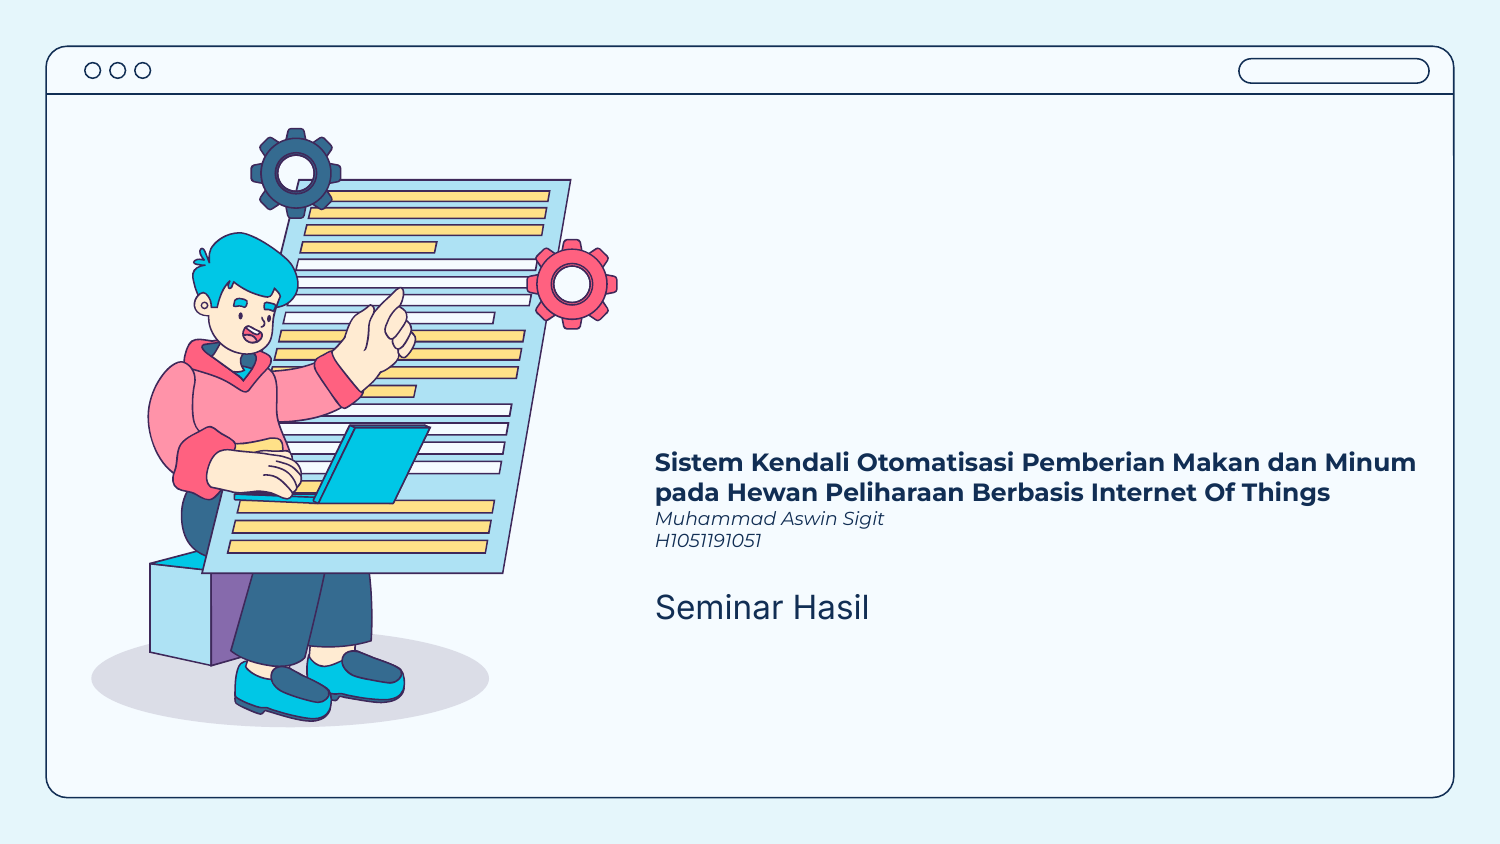

# Sistem Kendali Otomatisasi Pemberian Makan dan Minum pada Hewan Peliharaan Berbasis Internet Of Things
Muhammad Aswin Sigit
H1051191051
Seminar Hasil